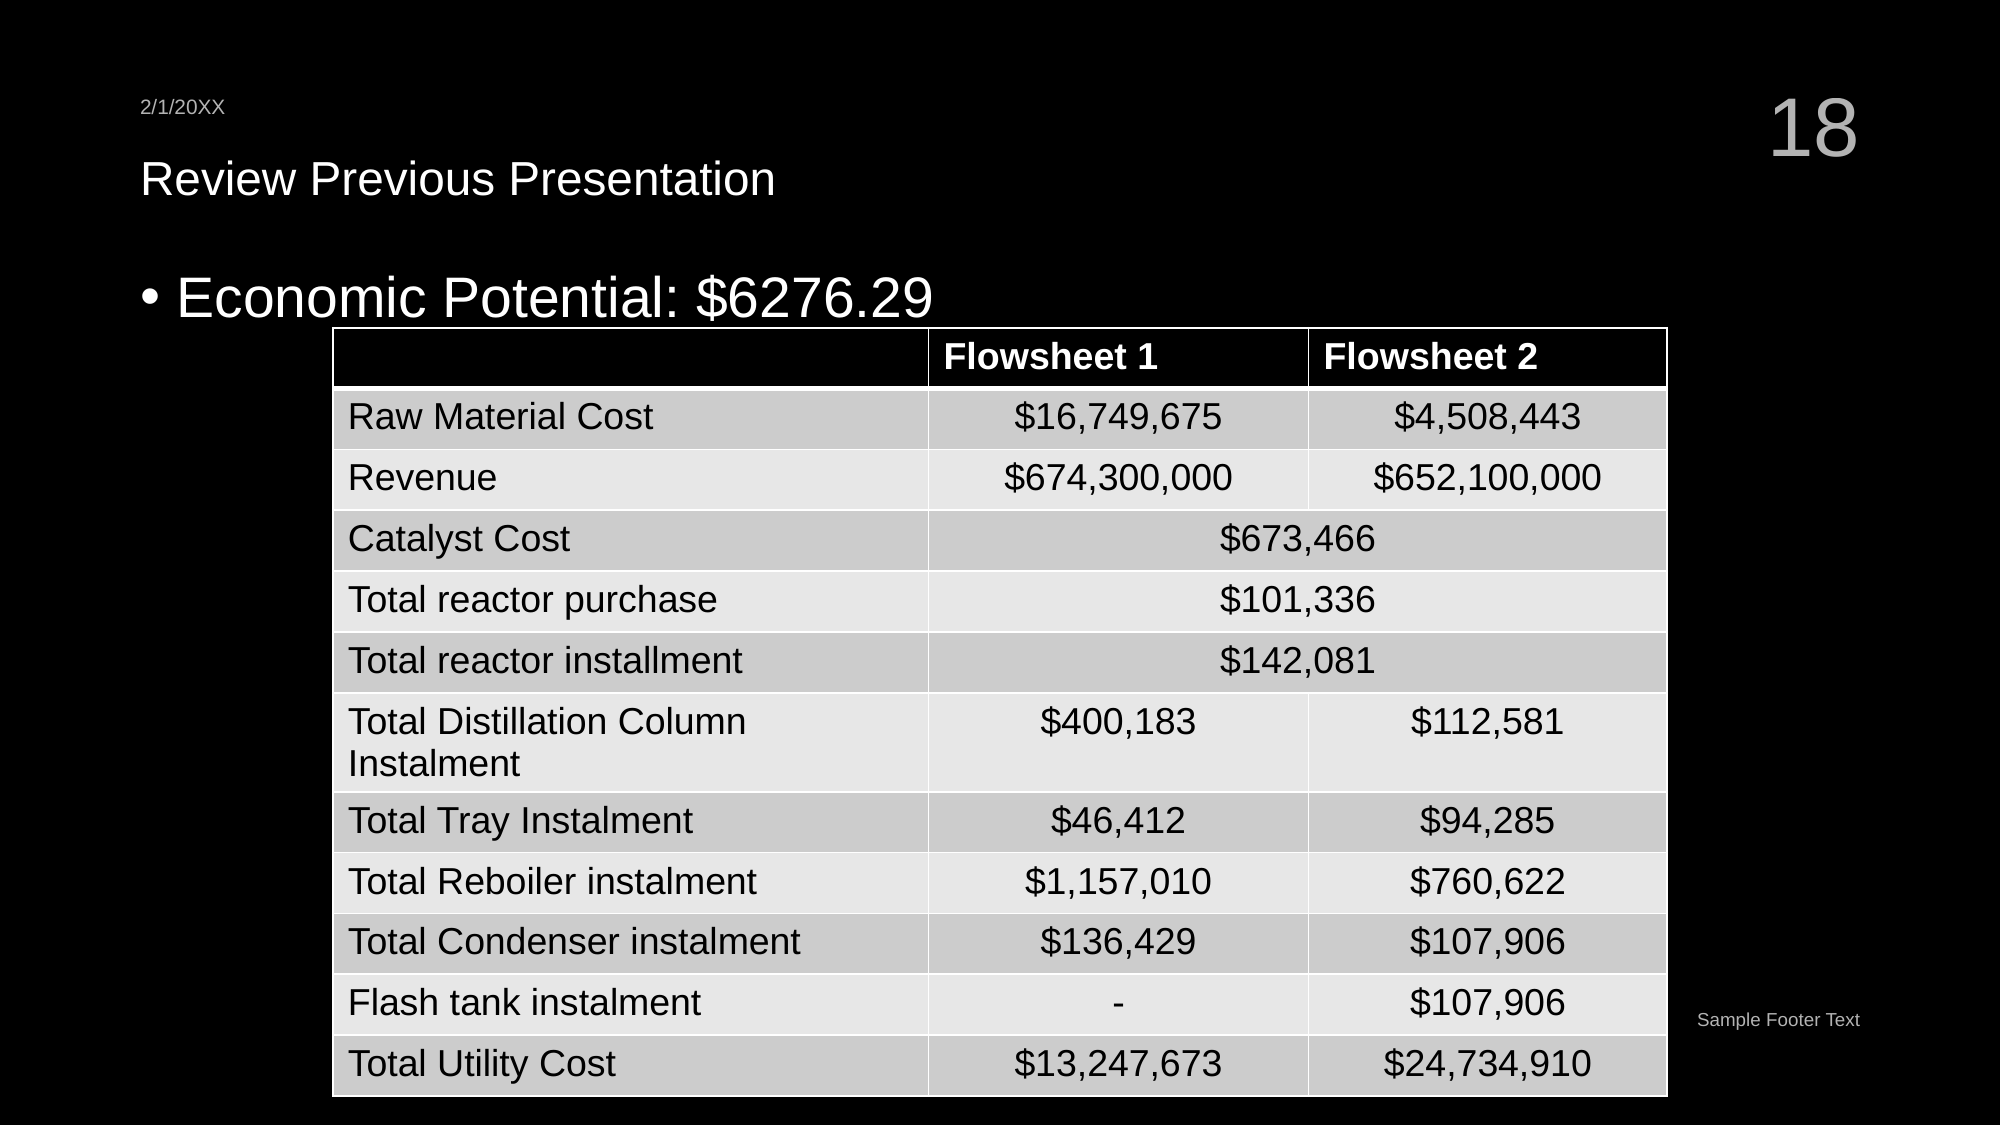

2/1/20XX
18
# Review Previous Presentation
Economic Potential: $6276.29

|  | Flowsheet 1 | Flowsheet 2 |
| --- | --- | --- |
| Raw Material Cost | $16,749,675 | $4,508,443 |
| Revenue | $674,300,000 | $652,100,000 |
| Catalyst Cost | $673,466 |  |
| Total reactor purchase | $101,336 |  |
| Total reactor installment | $142,081 |  |
| Total Distillation Column Instalment | $400,183 | $112,581 |
| Total Tray Instalment | $46,412 | $94,285 |
| Total Reboiler instalment | $1,157,010 | $760,622 |
| Total Condenser instalment | $136,429 | $107,906 |
| Flash tank instalment | - | $107,906 |
| Total Utility Cost | $13,247,673 | $24,734,910 |
Sample Footer Text